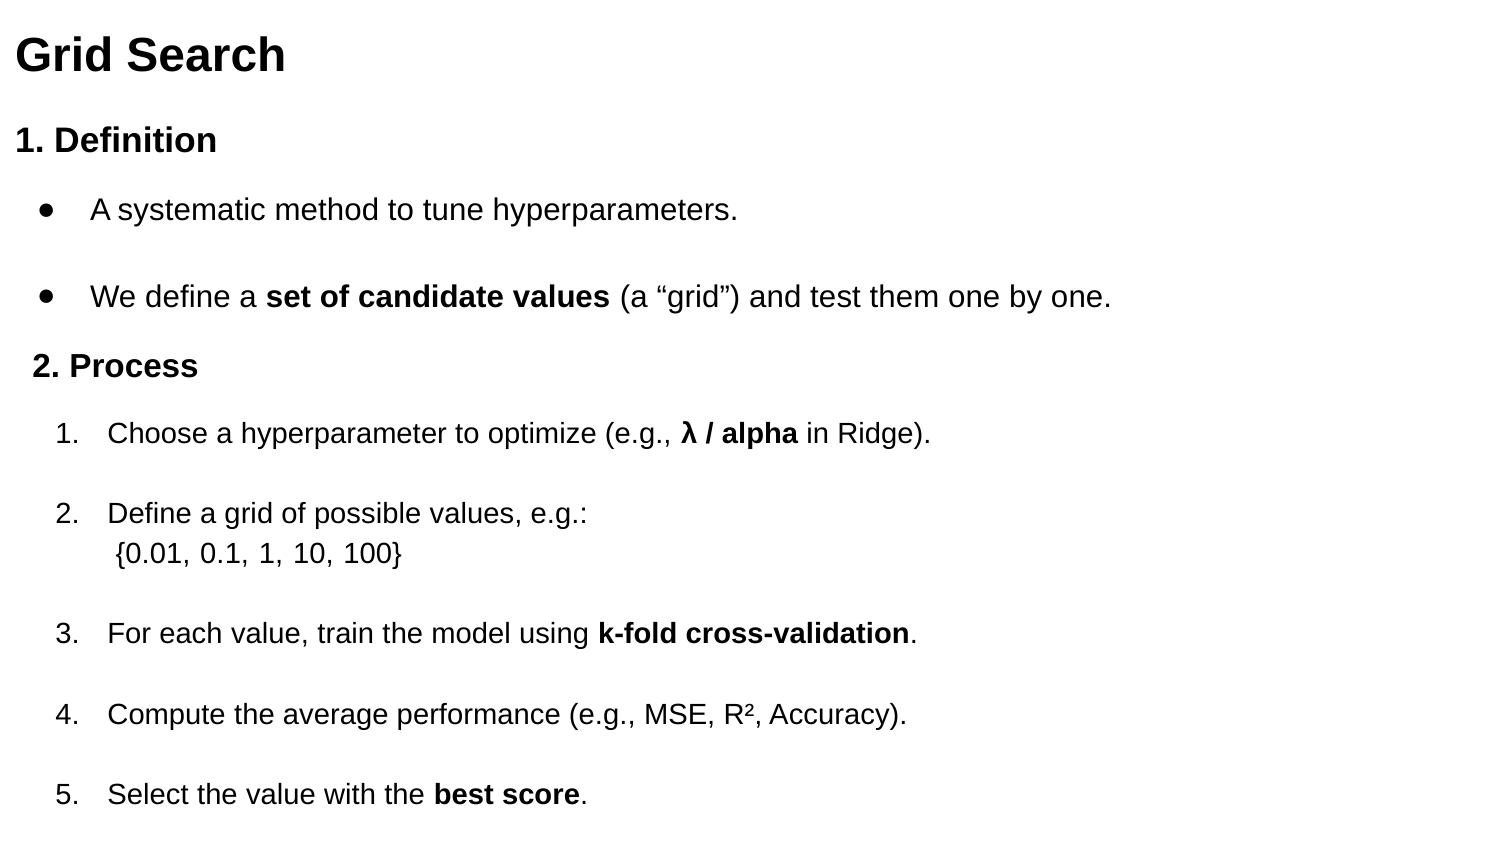

Grid Search
1. Definition
A systematic method to tune hyperparameters.
We define a set of candidate values (a “grid”) and test them one by one.
2. Process
Choose a hyperparameter to optimize (e.g., λ / alpha in Ridge).
Define a grid of possible values, e.g.:
 {0.01,  0.1,  1,  10,  100}
For each value, train the model using k-fold cross-validation.
Compute the average performance (e.g., MSE, R², Accuracy).
Select the value with the best score.